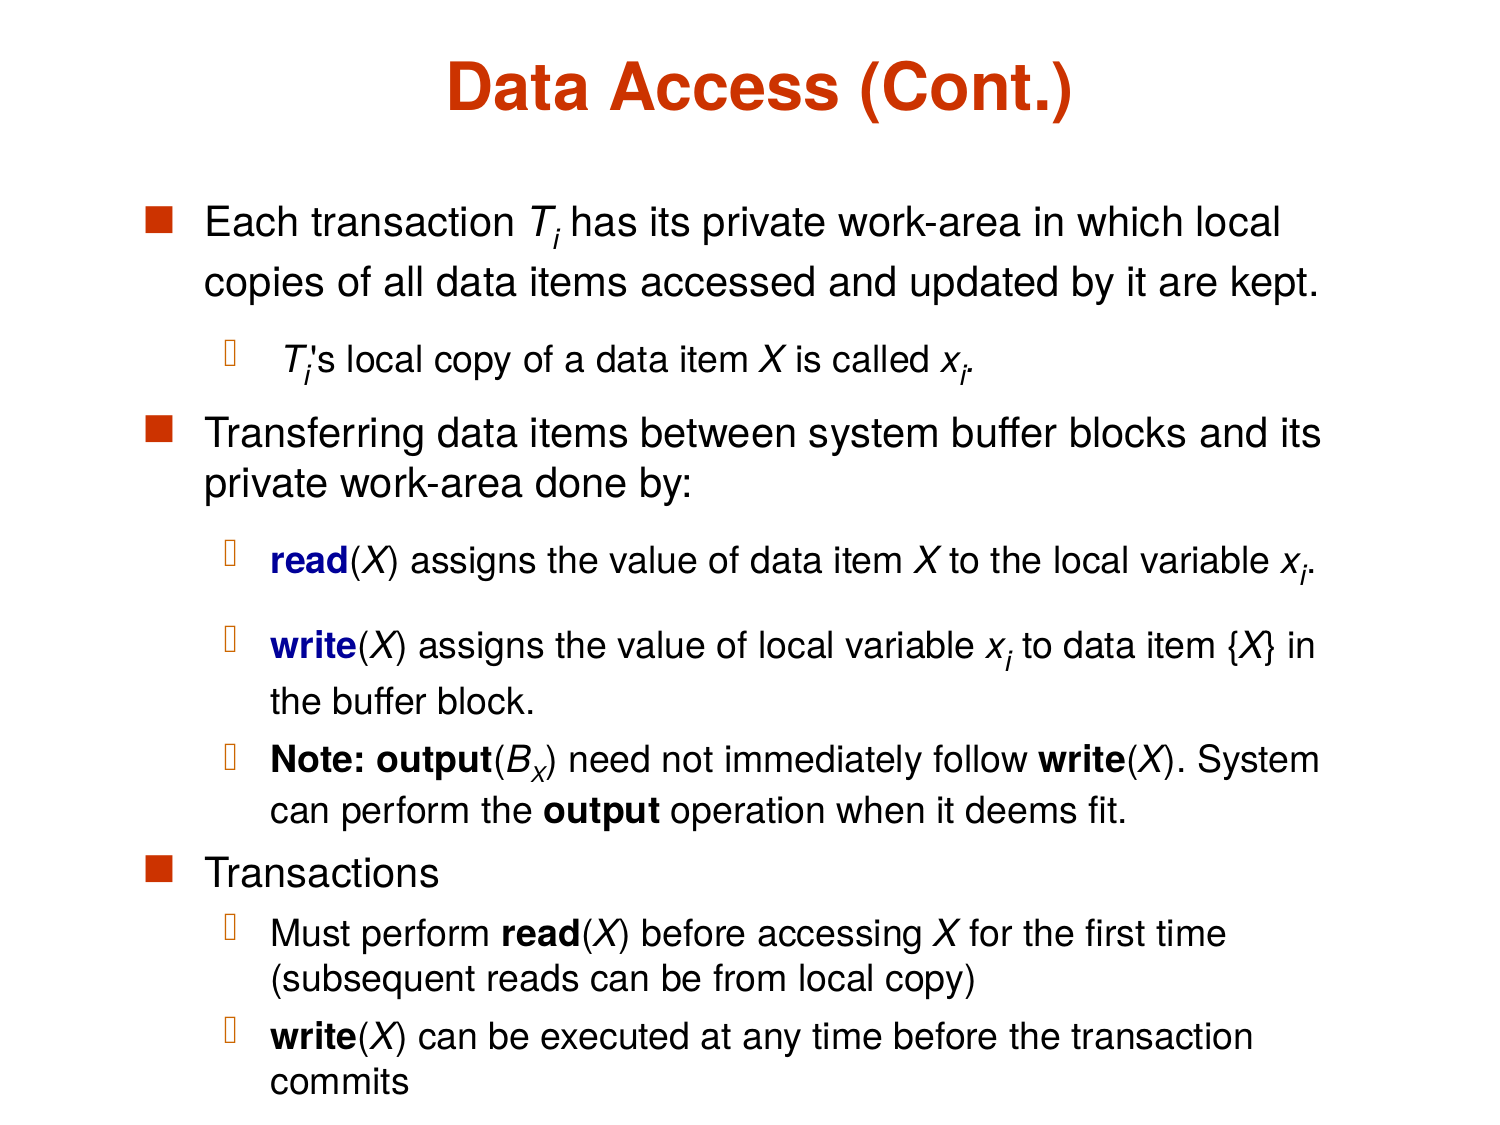

# Data Access (Cont.)
Each transaction Ti has its private work-area in which local copies of all data items accessed and updated by it are kept.
 Ti's local copy of a data item X is called xi.
Transferring data items between system buffer blocks and its private work-area done by:
read(X) assigns the value of data item X to the local variable xi.
write(X) assigns the value of local variable xi to data item {X} in the buffer block.
Note: output(BX) need not immediately follow write(X). System can perform the output operation when it deems fit.
Transactions
Must perform read(X) before accessing X for the first time (subsequent reads can be from local copy)
write(X) can be executed at any time before the transaction commits